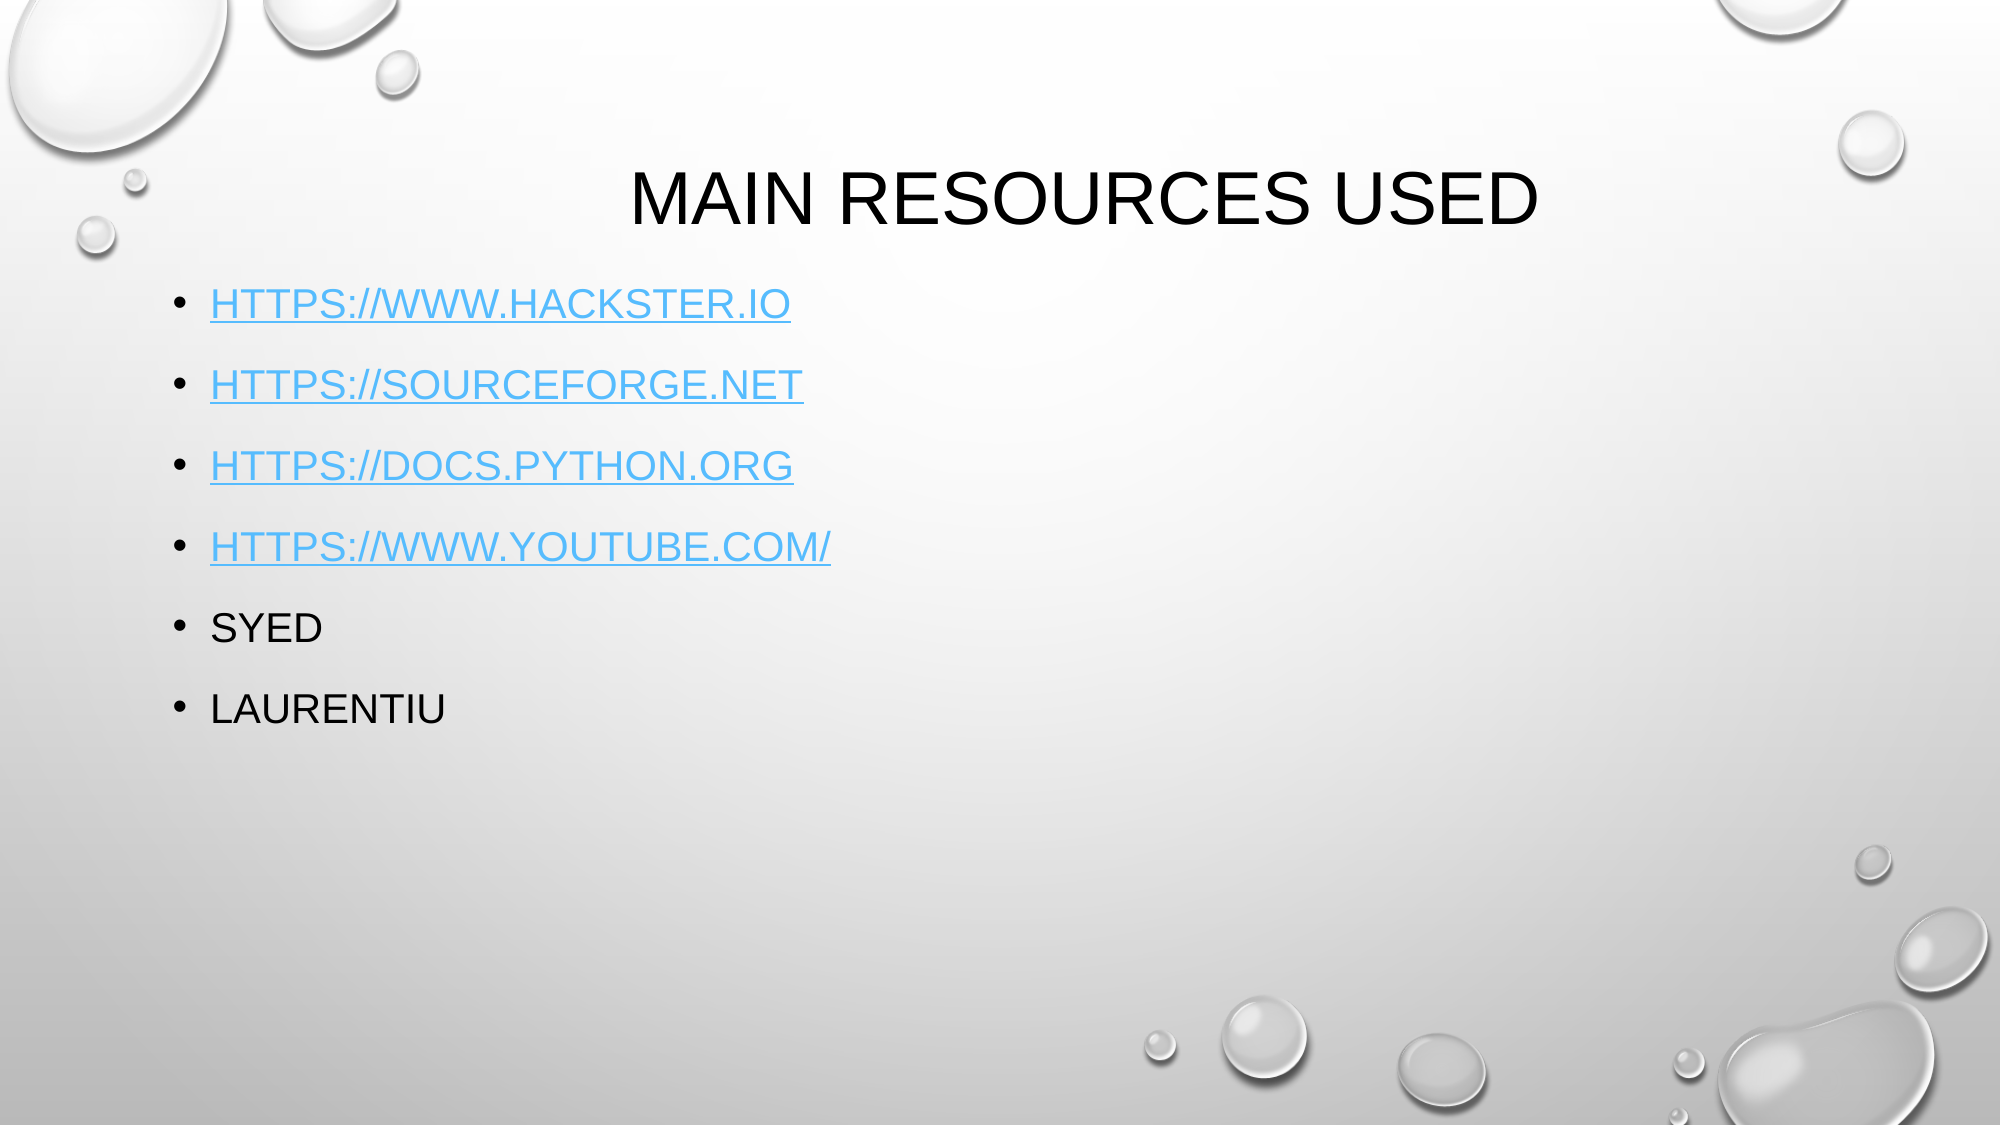

# Main Resources used
https://www.hackster.io
https://sourceforge.net
https://docs.python.org
https://www.youtube.com/
Syed
Laurentiu